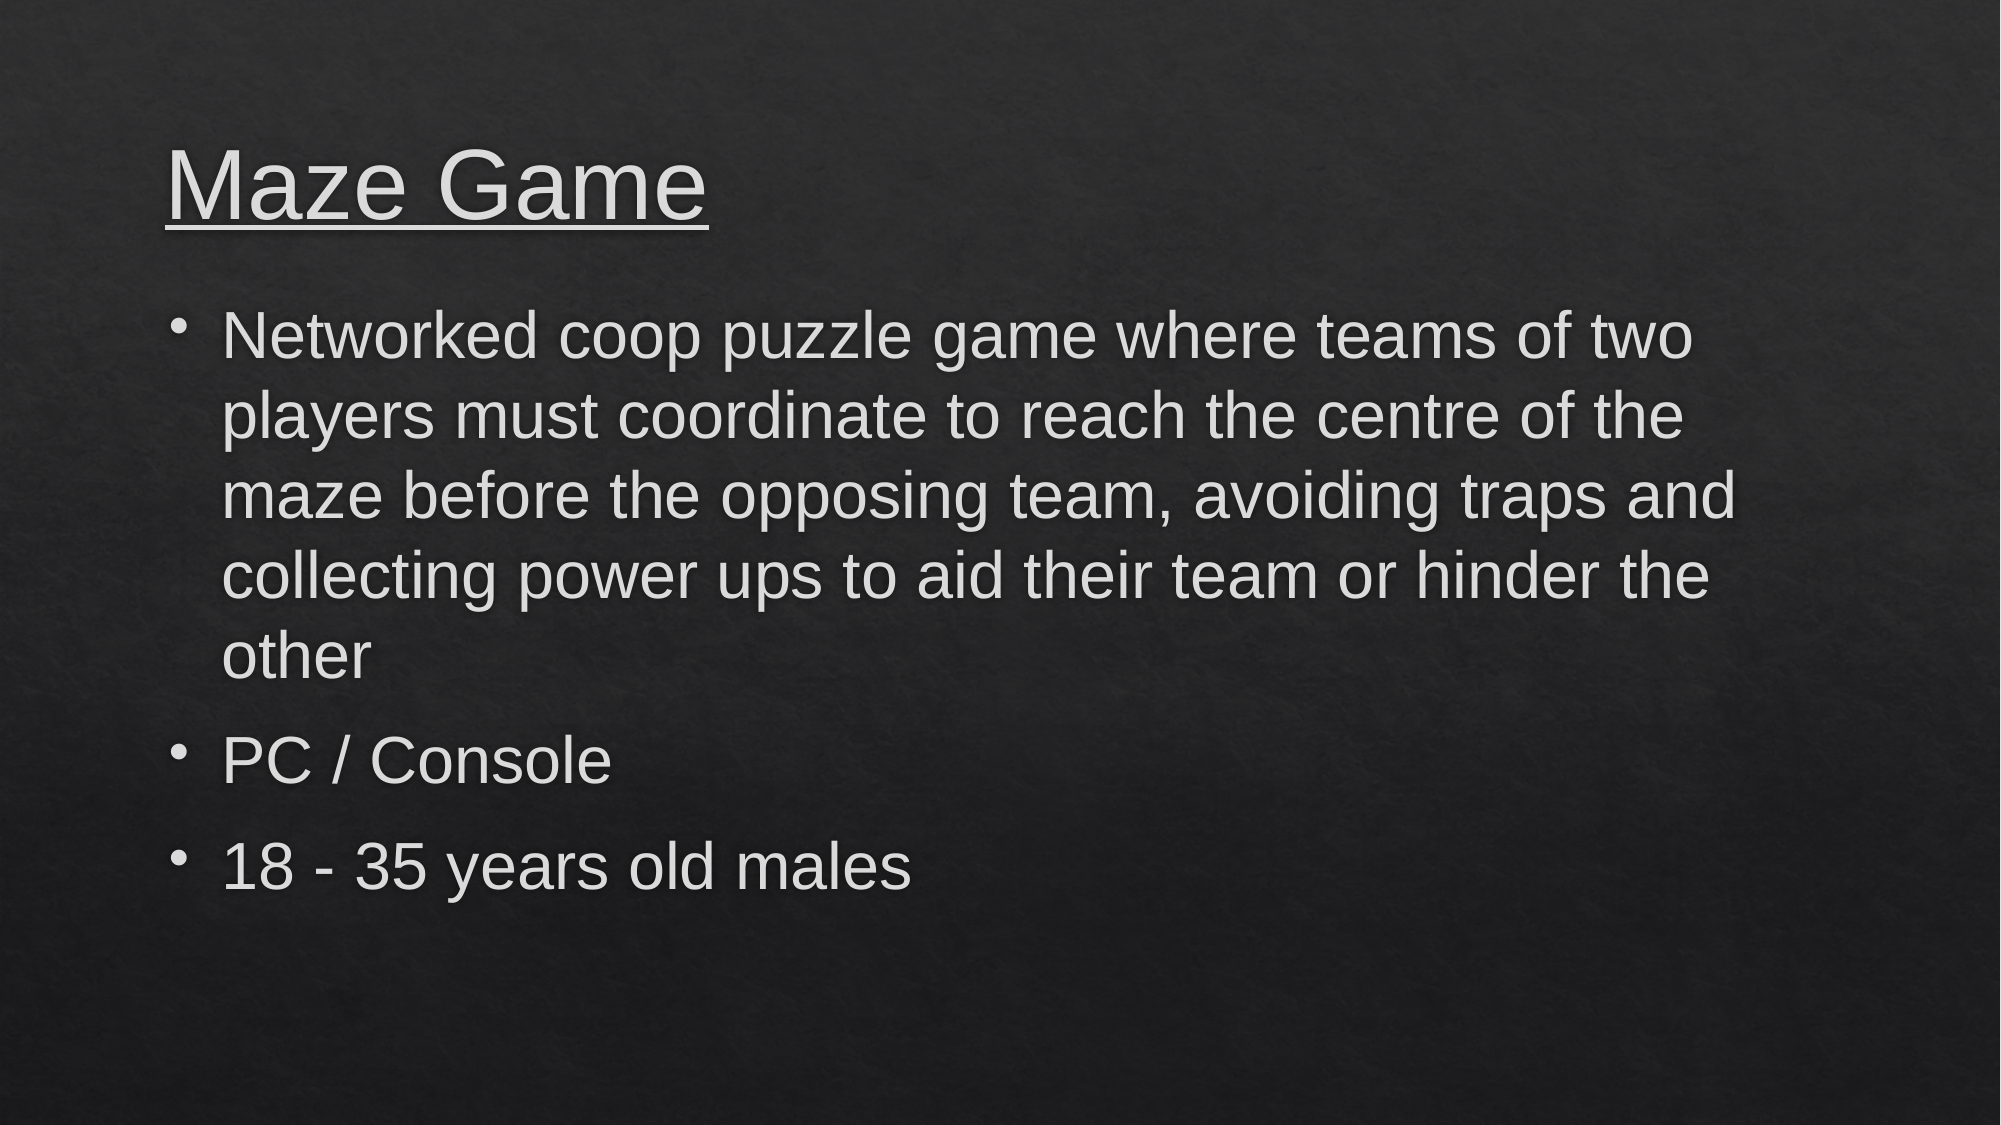

# Maze Game
Networked coop puzzle game where teams of two players must coordinate to reach the centre of the maze before the opposing team, avoiding traps and collecting power ups to aid their team or hinder the other
PC / Console
18 - 35 years old males